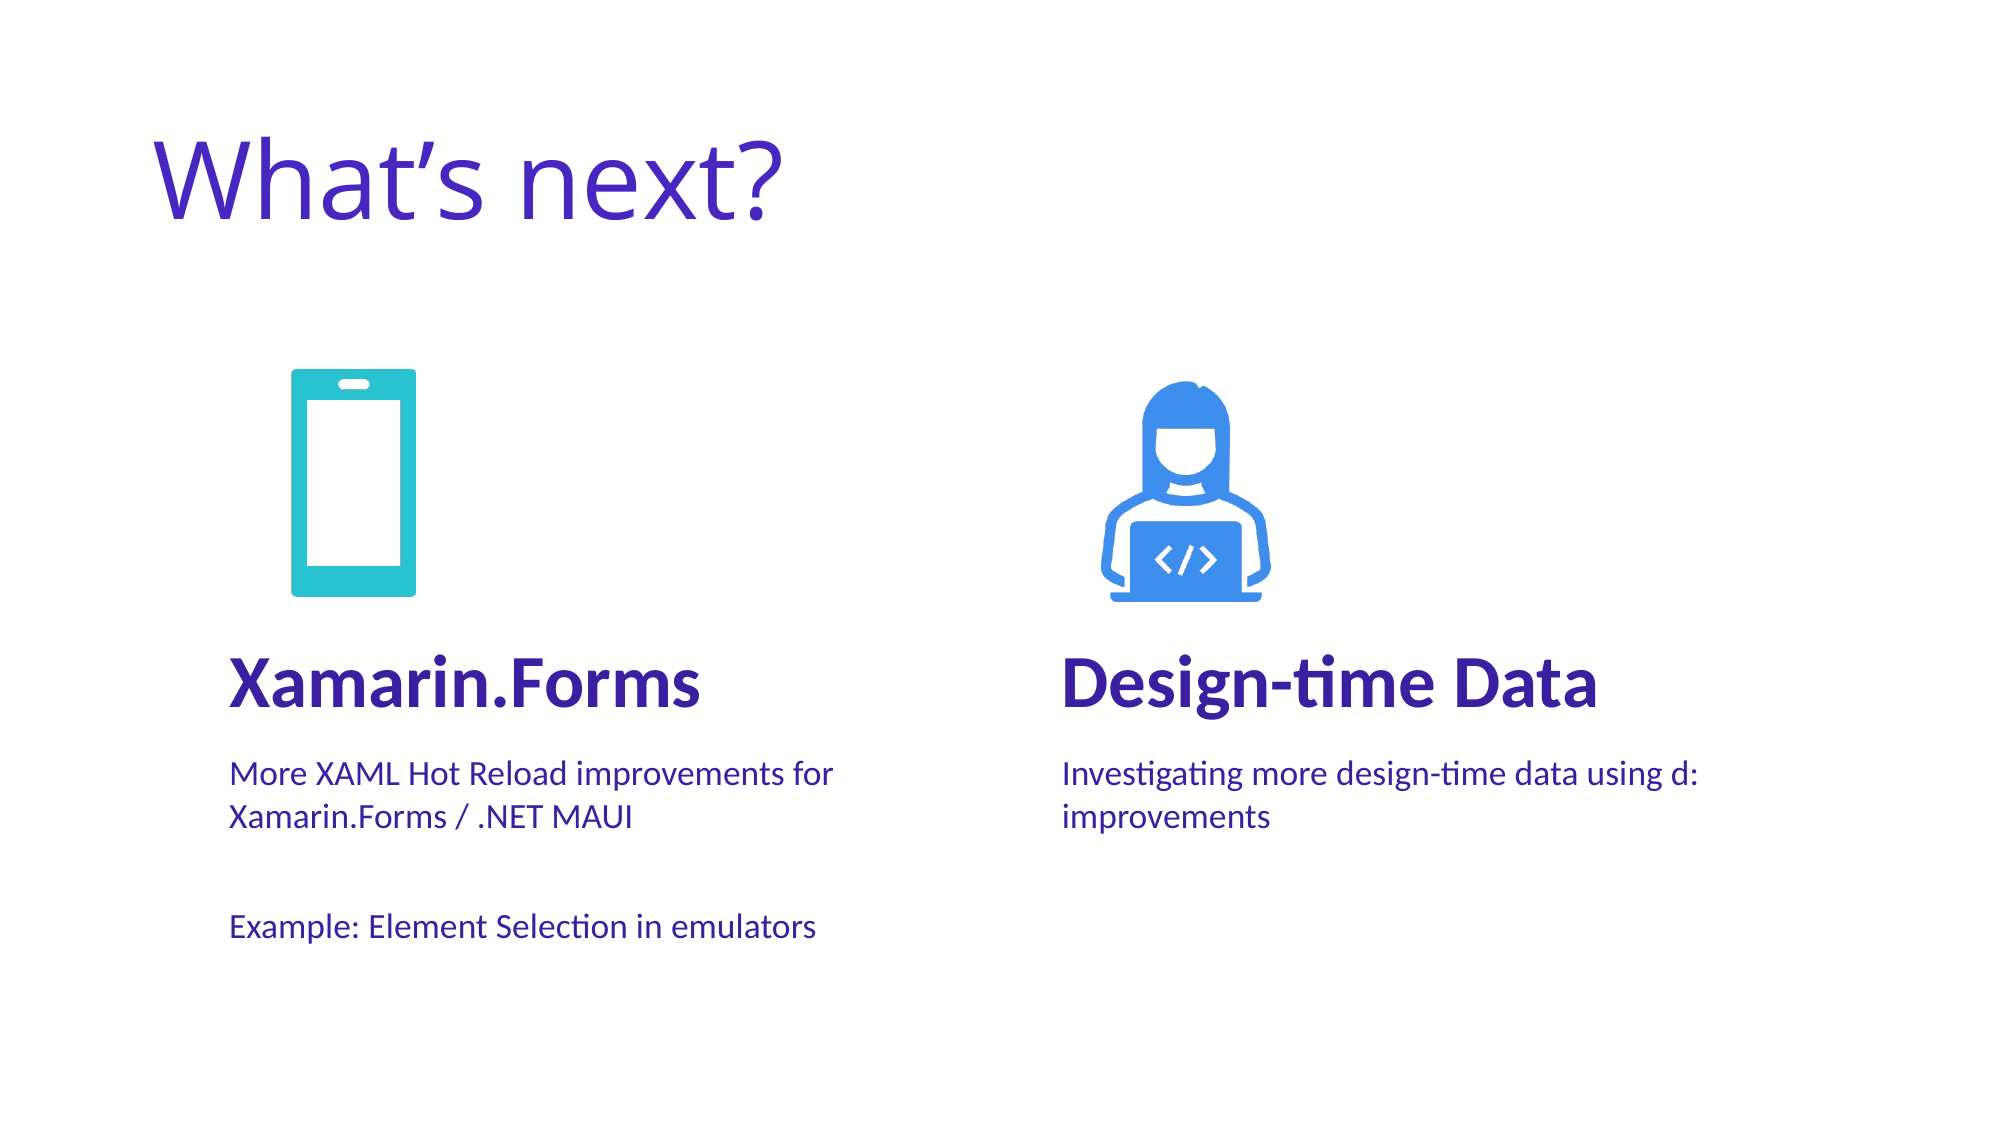

# What’s next?
Xamarin.Forms
More XAML Hot Reload improvements for Xamarin.Forms / .NET MAUI

Example: Element Selection in emulators
Design-time Data
Investigating more design-time data using d: improvements